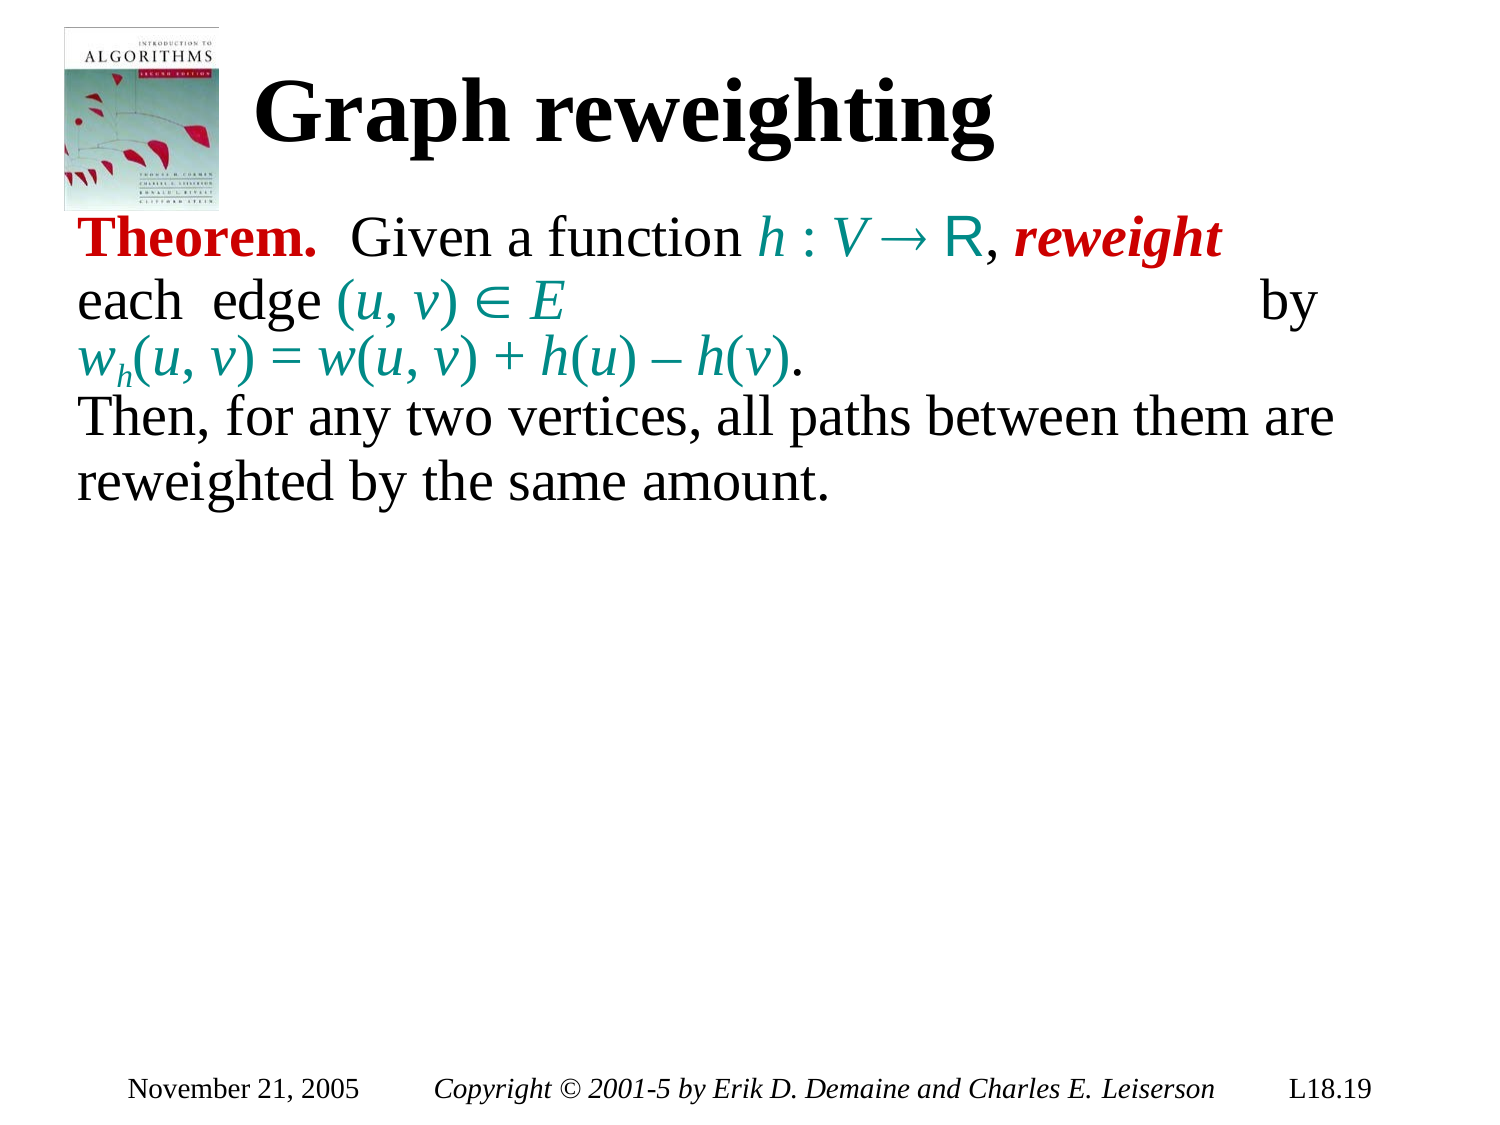

# Graph reweighting
Theorem.	Given a function h : V → R, reweight	each  edge (u, v) ∈ E	by wh(u, v) = w(u, v) + h(u) – h(v).
Then, for any two vertices, all paths between them are
reweighted by the same amount.
November 21, 2005
Copyright © 2001-5 by Erik D. Demaine and Charles E. Leiserson
L18.19